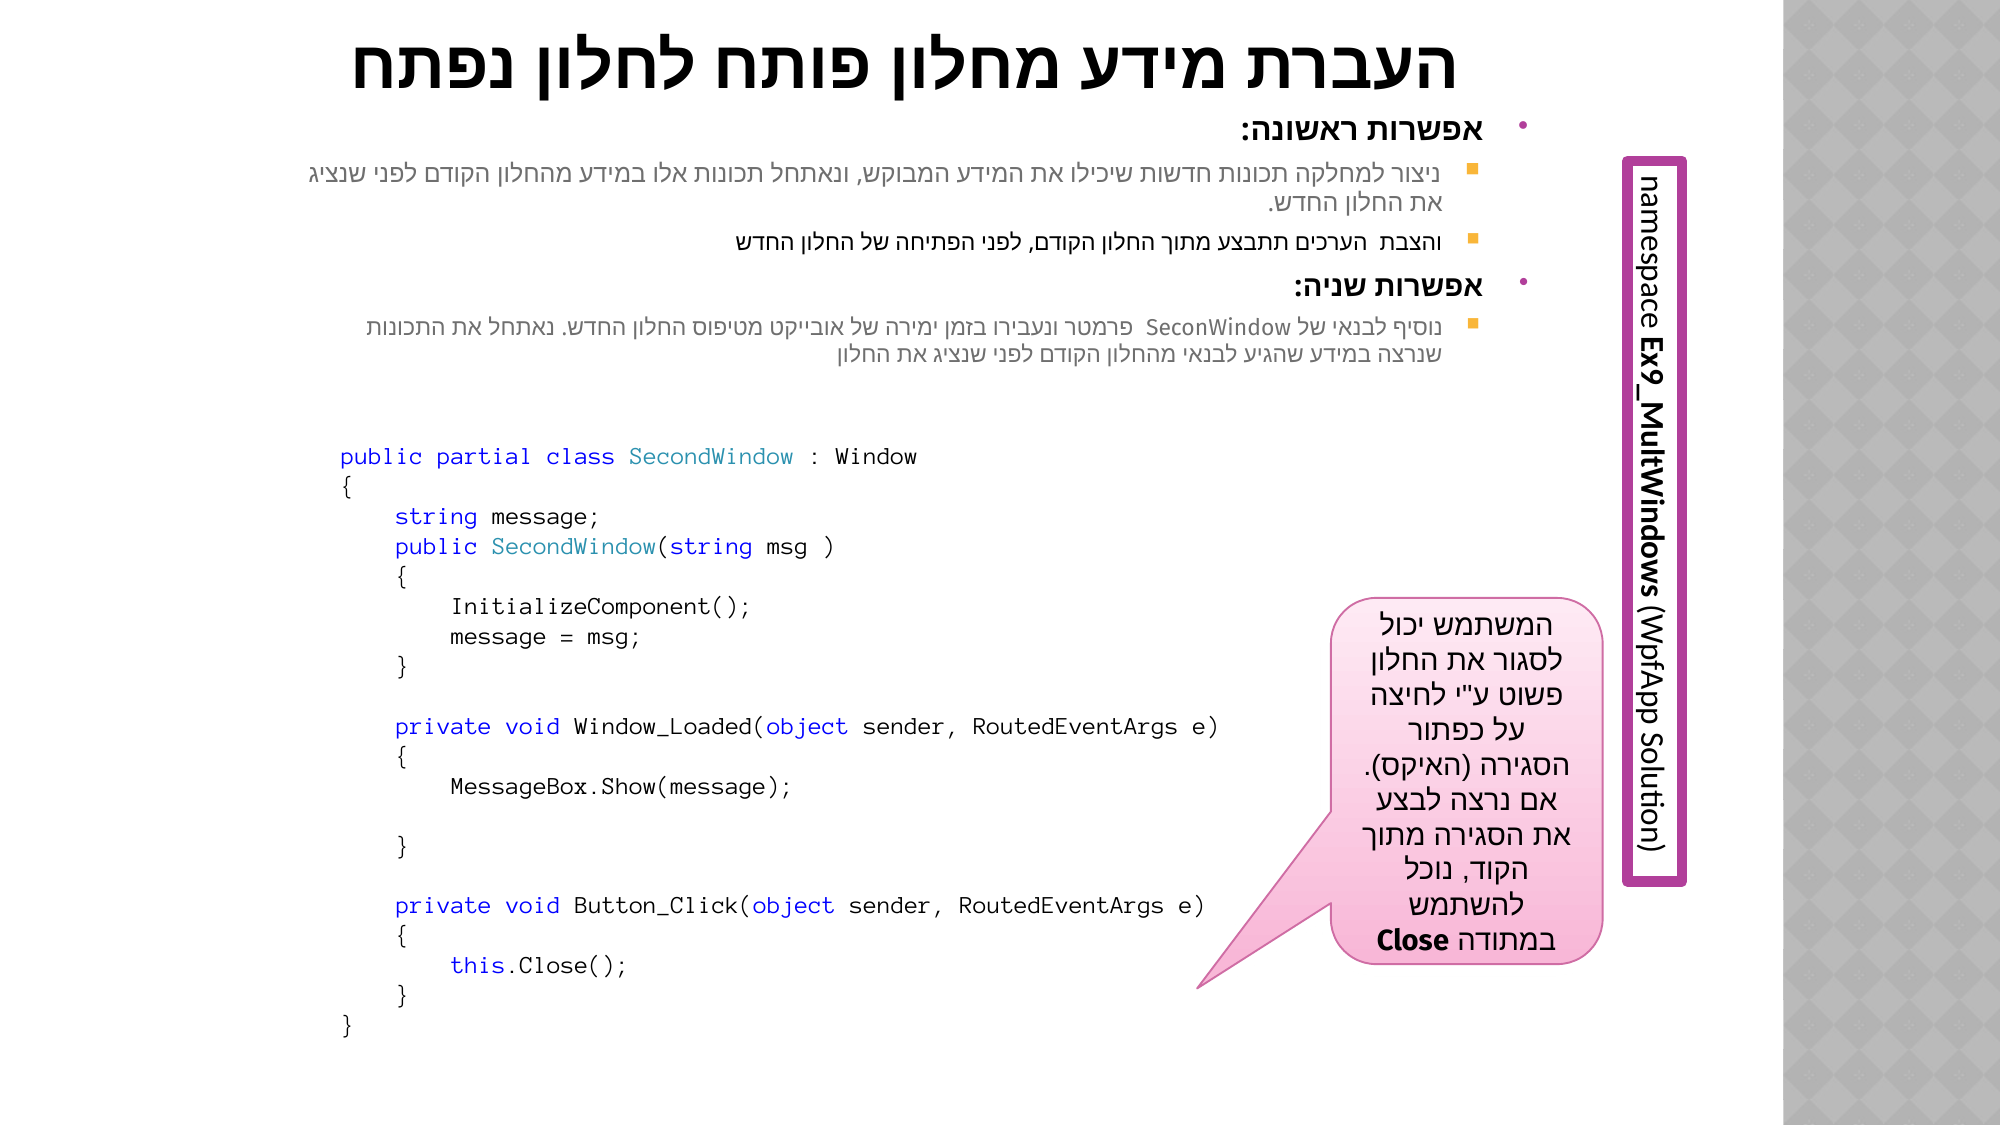

# העברת מידע מחלון פותח לחלון נפתח
אפשרות ראשונה:
ניצור למחלקה תכונות חדשות שיכילו את המידע המבוקש, ונאתחל תכונות אלו במידע מהחלון הקודם לפני שנציג את החלון החדש.
והצבת  הערכים תתבצע מתוך החלון הקודם, לפני הפתיחה של החלון החדש
אפשרות שניה:
נוסיף לבנאי של SeconWindow  פרמטר ונעבירו בזמן ימירה של אובייקט מטיפוס החלון החדש. נאתחל את התכונות שנרצה במידע שהגיע לבנאי מהחלון הקודם לפני שנציג את החלון
public partial class SecondWindow : Window
{
    string message;
    public SecondWindow(string msg )
    {
        InitializeComponent();
        message = msg;
    }

    private void Window_Loaded(object sender, RoutedEventArgs e)
    {
        MessageBox.Show(message);

    }

    private void Button_Click(object sender, RoutedEventArgs e)
    {
        this.Close();
    }
}
namespace Ex9_MultWindows (WpfApp Solution)
המשתמש יכול לסגור את החלון פשוט ע"י לחיצה על כפתור הסגירה (האיקס).
אם נרצה לבצע את הסגירה מתוך הקוד, נוכל להשתמש במתודה Close